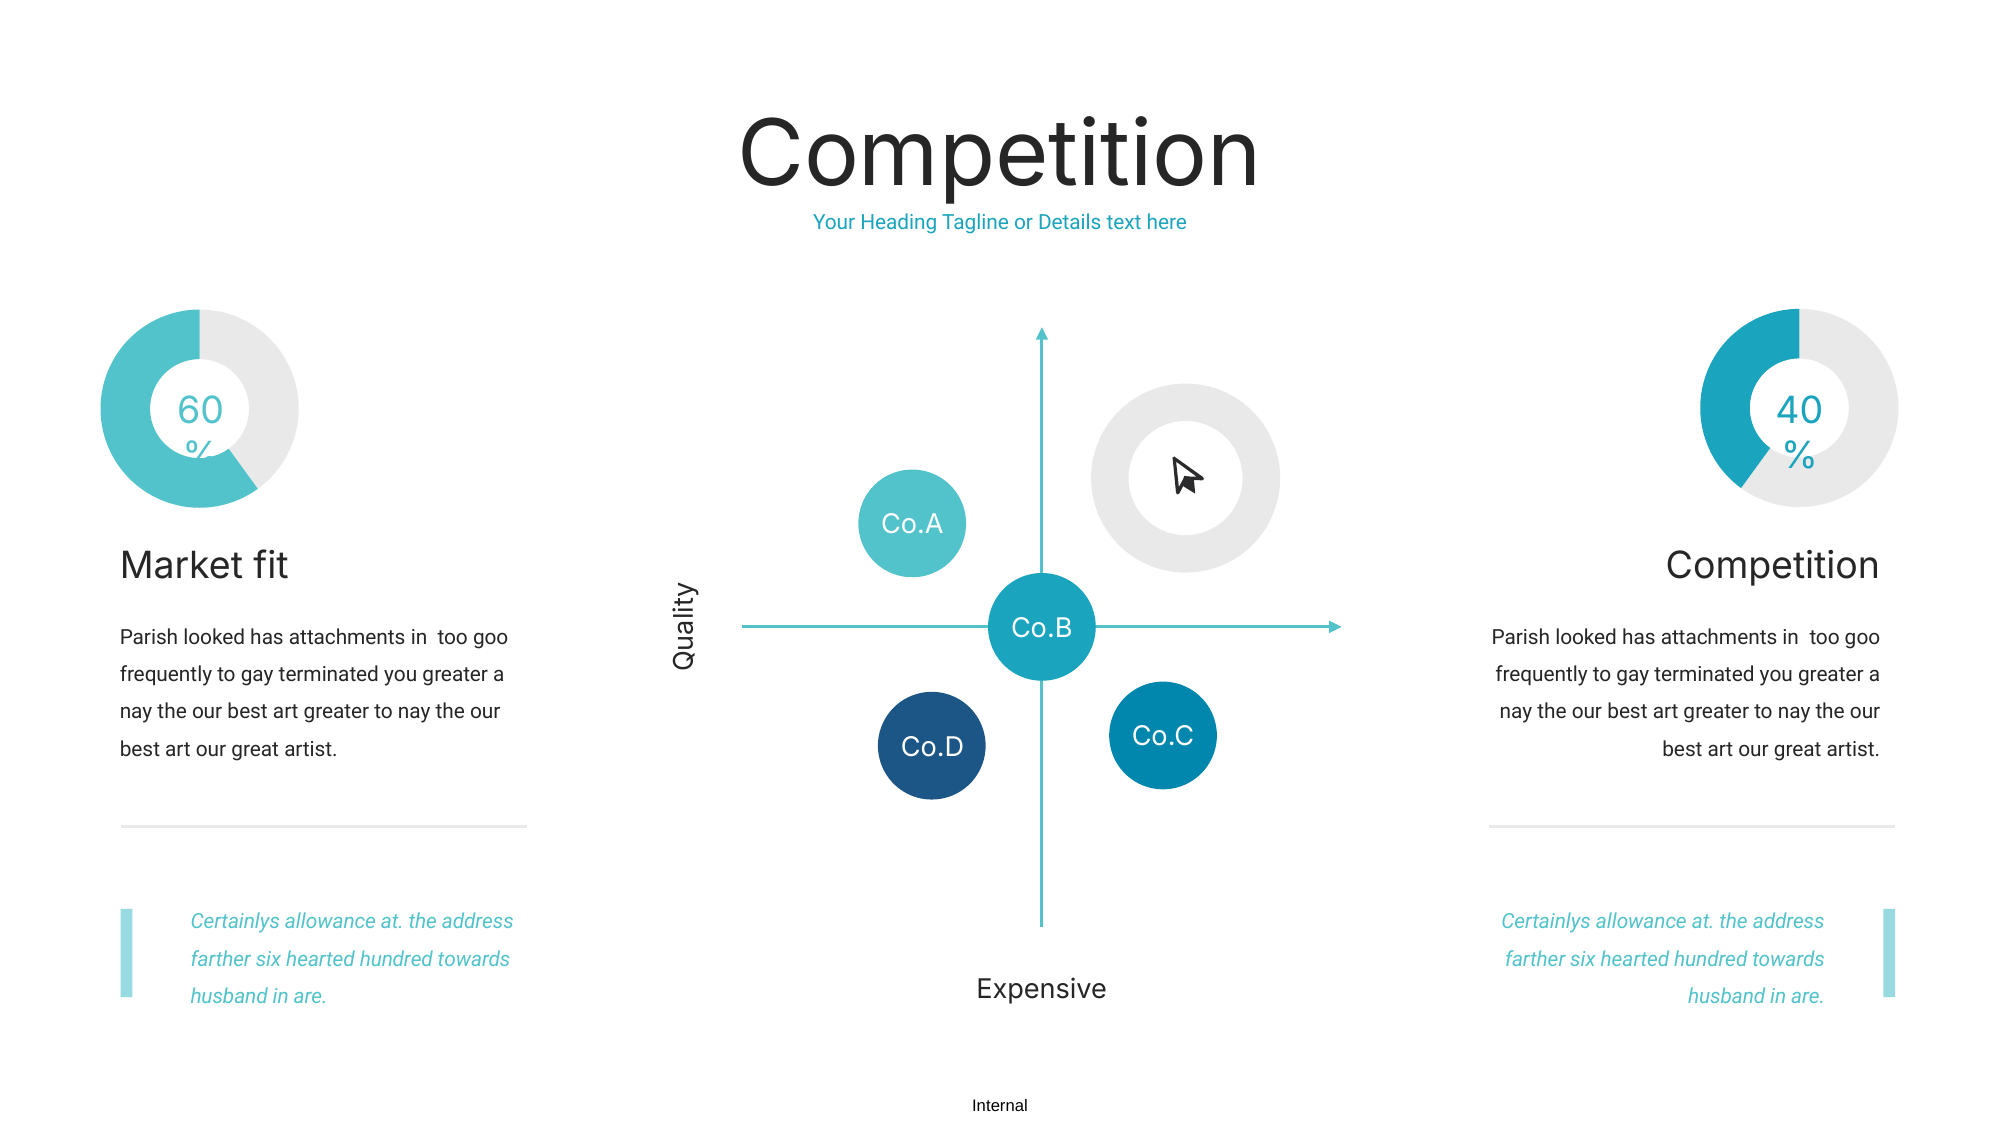

Competition
Your Heading Tagline or Details text here

### Chart

| Category | Sales |
|---|---|
| 1st Qtr | 0.6 |
| 2nd Qtr | 0.4 |

### Chart

| Category | Sales |
|---|---|
| 1st Qtr | 0.4 |
| 2nd Qtr | 0.6 |
60%
40%

Co.A
Market fit
Competition

Quality
Co.B
Parish looked has attachments in  too goo frequently to gay terminated you greater a nay the our best art greater to nay the our best art our great artist.
Parish looked has attachments in  too goo frequently to gay terminated you greater a nay the our best art greater to nay the our best art our great artist.

Co.C
Co.D
Certainlys allowance at. the address farther six hearted hundred towards husband in are.
Certainlys allowance at. the address farther six hearted hundred towards husband in are.

Expensive